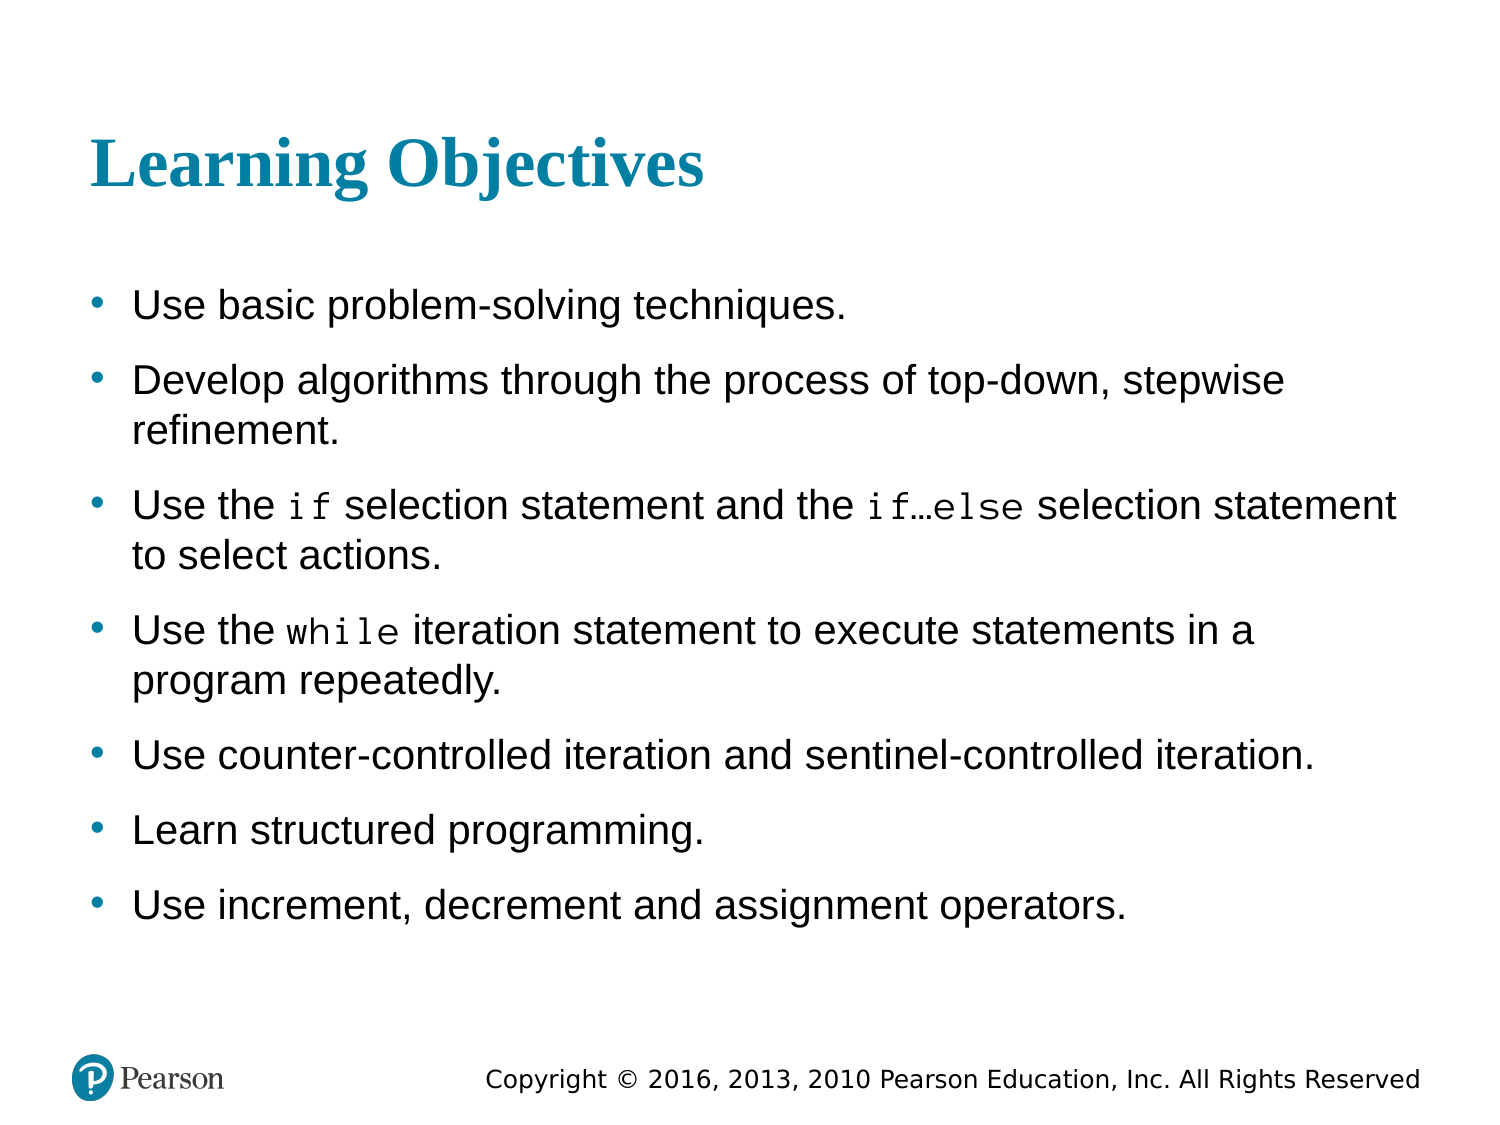

# Learning Objectives
Use basic problem-solving techniques.
Develop algorithms through the process of top-down, stepwise refinement.
Use the if selection statement and the if…else selection statement to select actions.
Use the while iteration statement to execute statements in a program repeatedly.
Use counter-controlled iteration and sentinel-controlled iteration.
Learn structured programming.
Use increment, decrement and assignment operators.